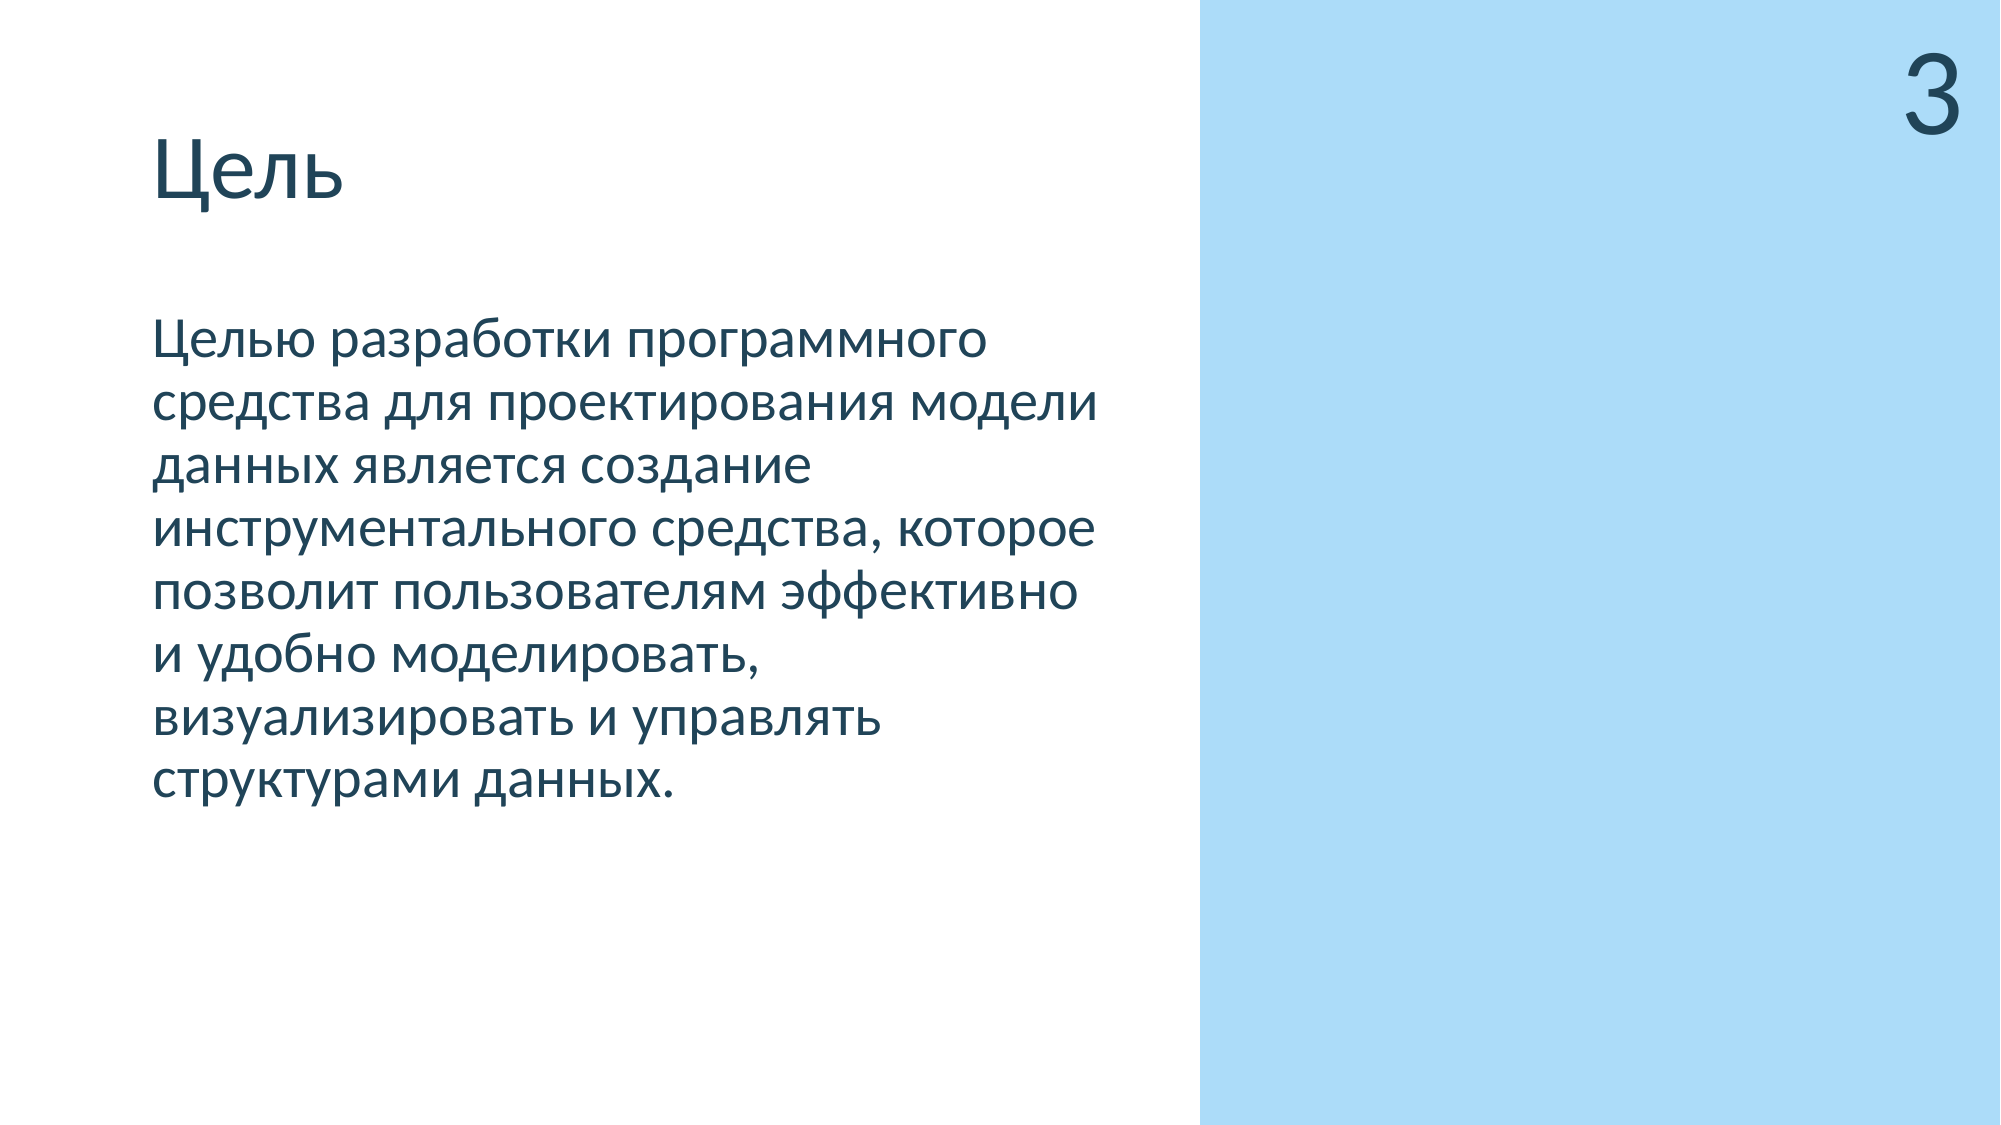

3
# Цель
Целью разработки программного средства для проектирования модели данных является создание инструментального средства, которое позволит пользователям эффективно и удобно моделировать, визуализировать и управлять структурами данных.